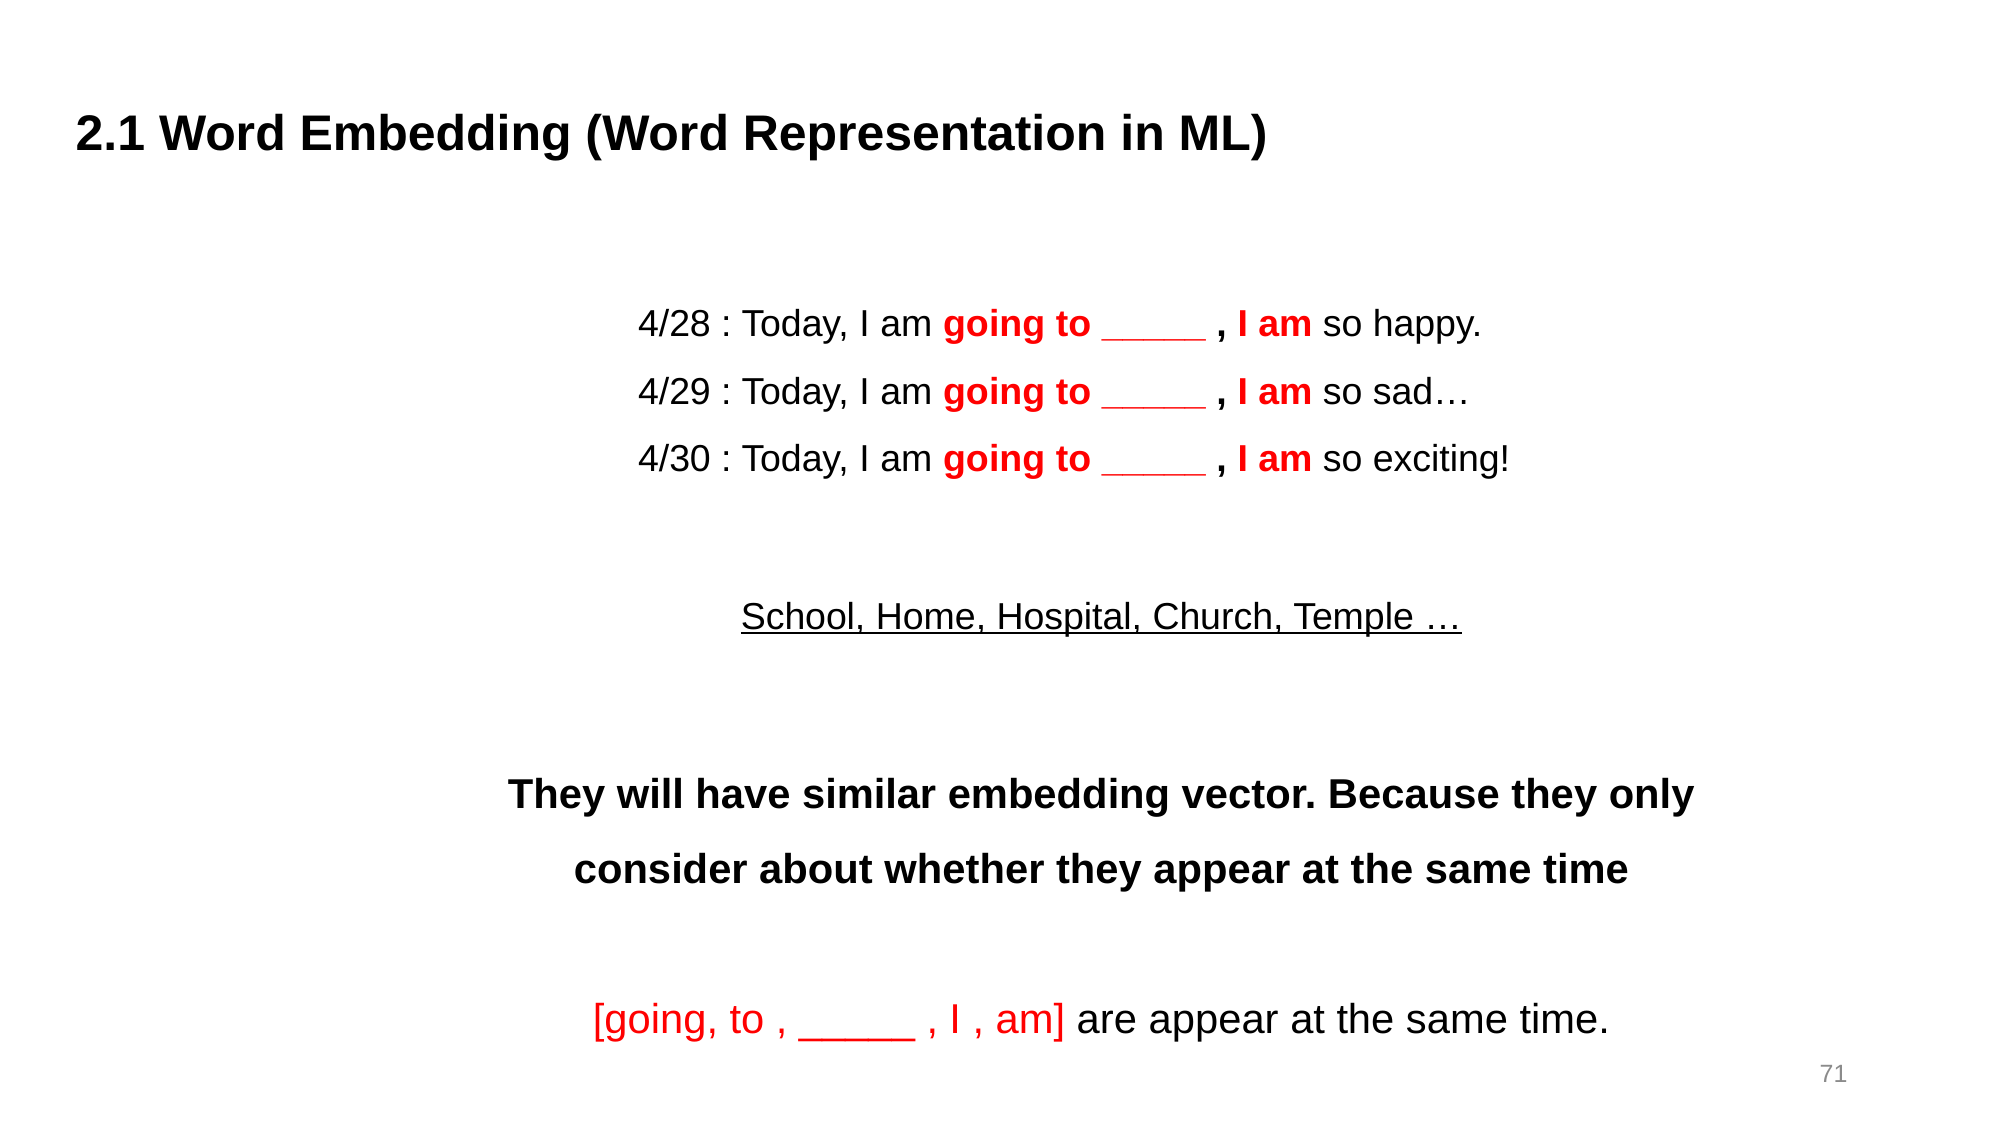

2.1 Word Embedding (Word Representation in ML)
4/28 : Today, I am going to _____ , I am so happy.
4/29 : Today, I am going to _____ , I am so sad…
4/30 : Today, I am going to _____ , I am so exciting!
School, Home, Hospital, Church, Temple …

They will have similar embedding vector. Because they only consider about whether they appear at the same time

[going, to , _____ , I , am] are appear at the same time.
71